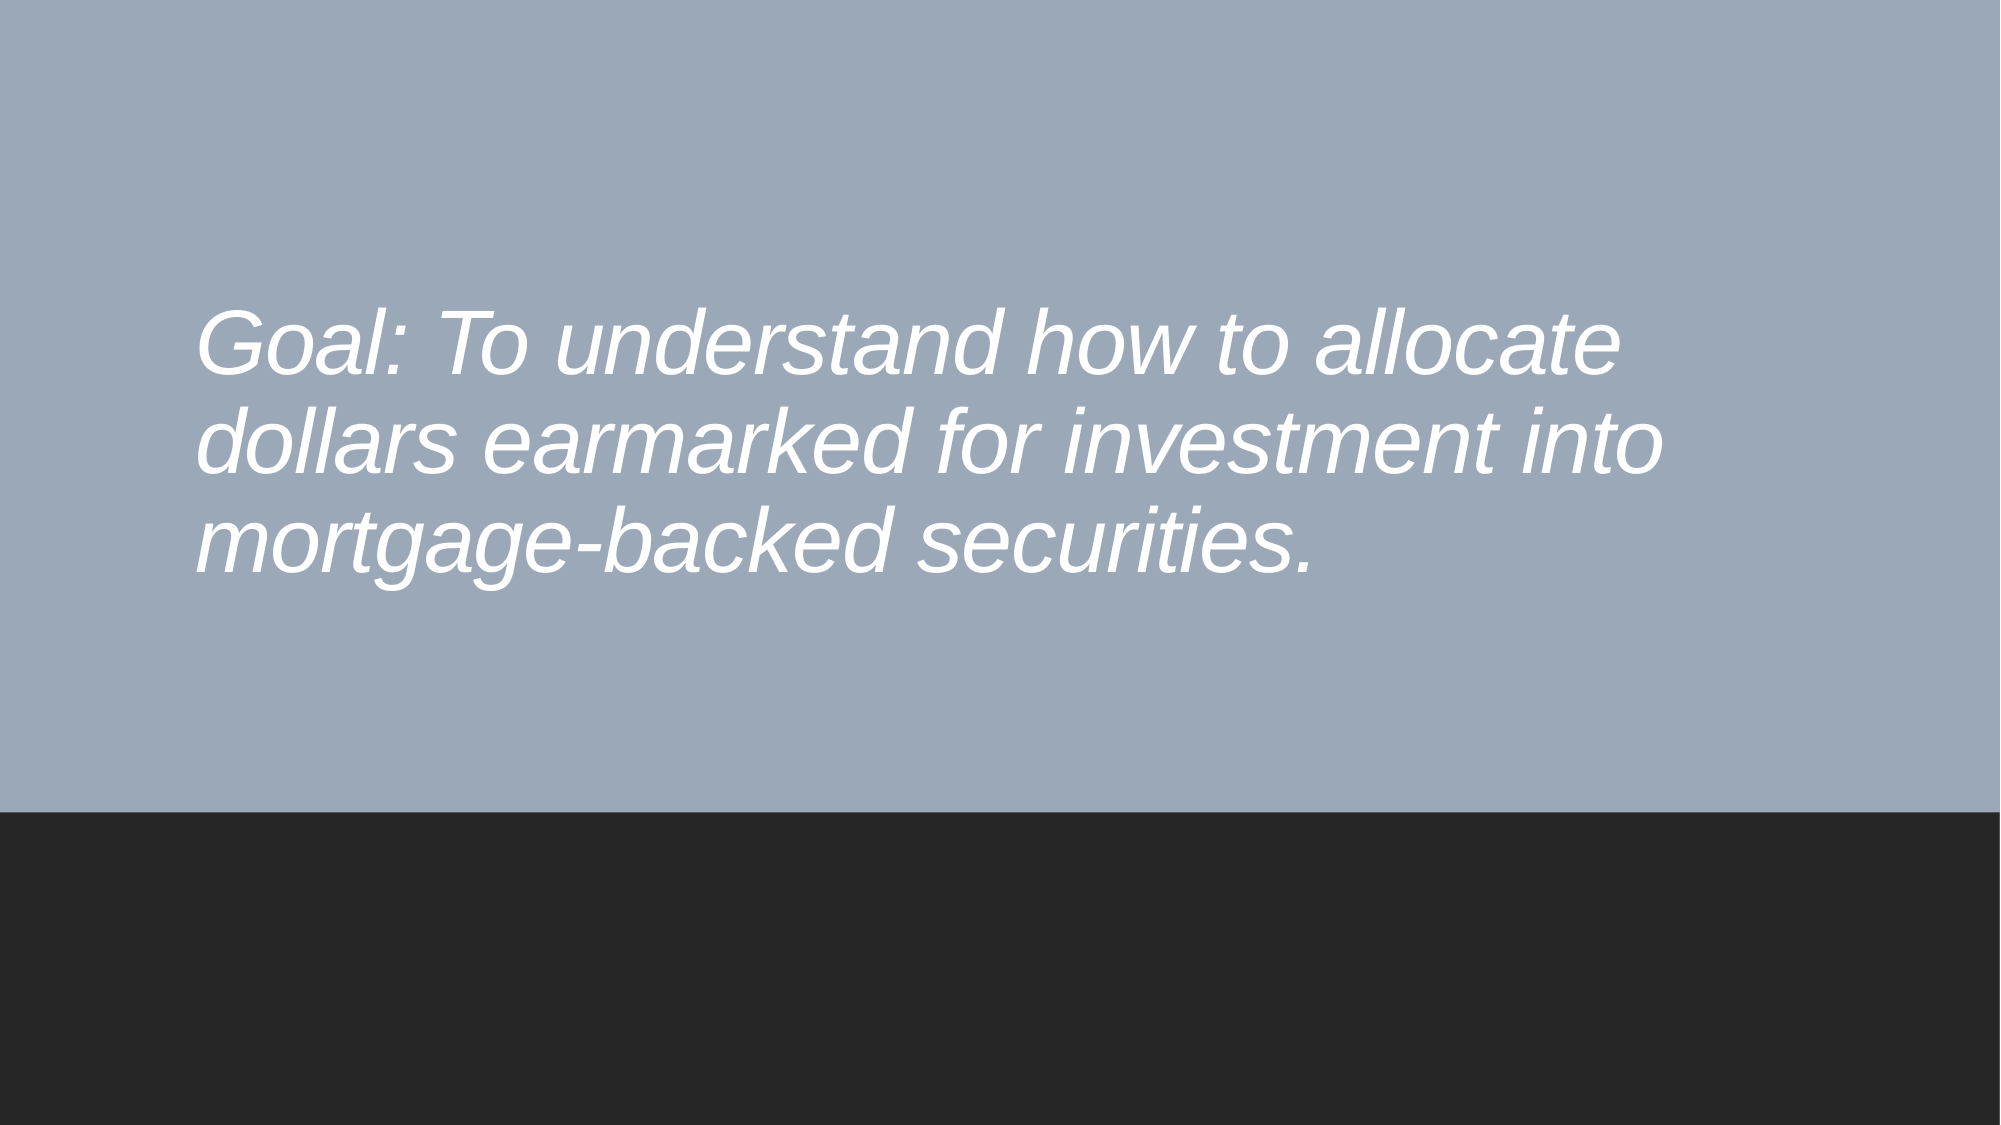

# Goal: To understand how to allocate dollars earmarked for investment into mortgage-backed securities.